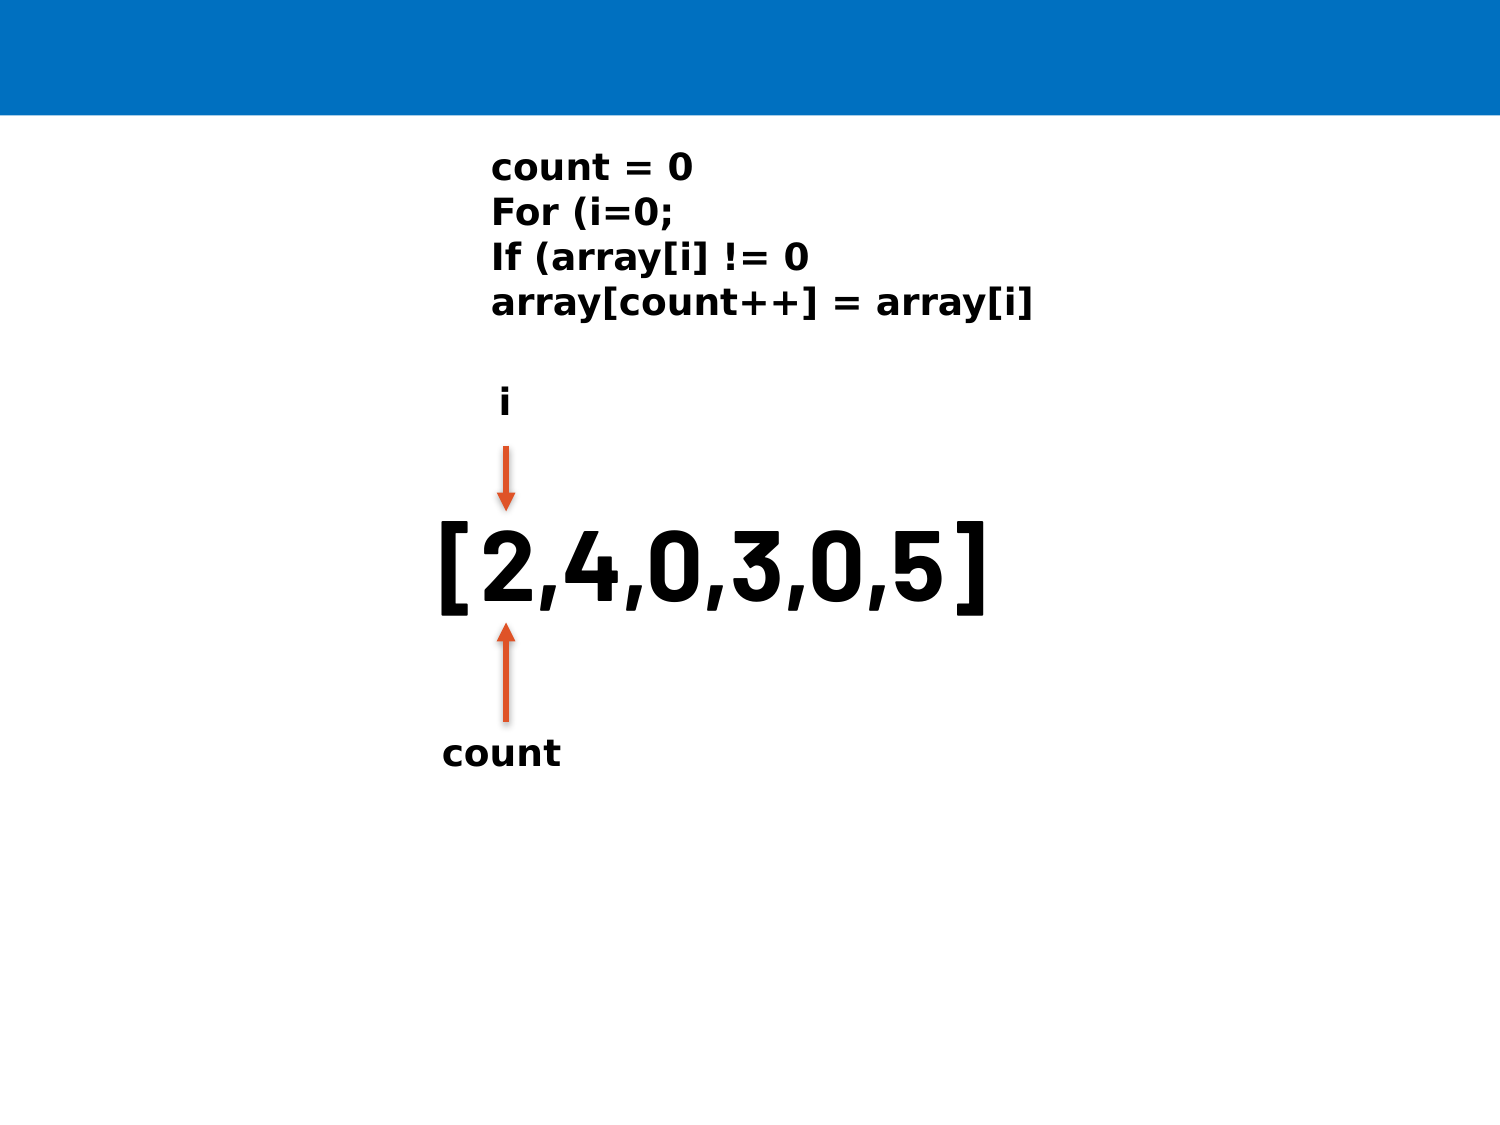

#
count = 0
For (i=0;
If (array[i] != 0
array[count++] = array[i]
i
[2,4,0,3,0,5]
count